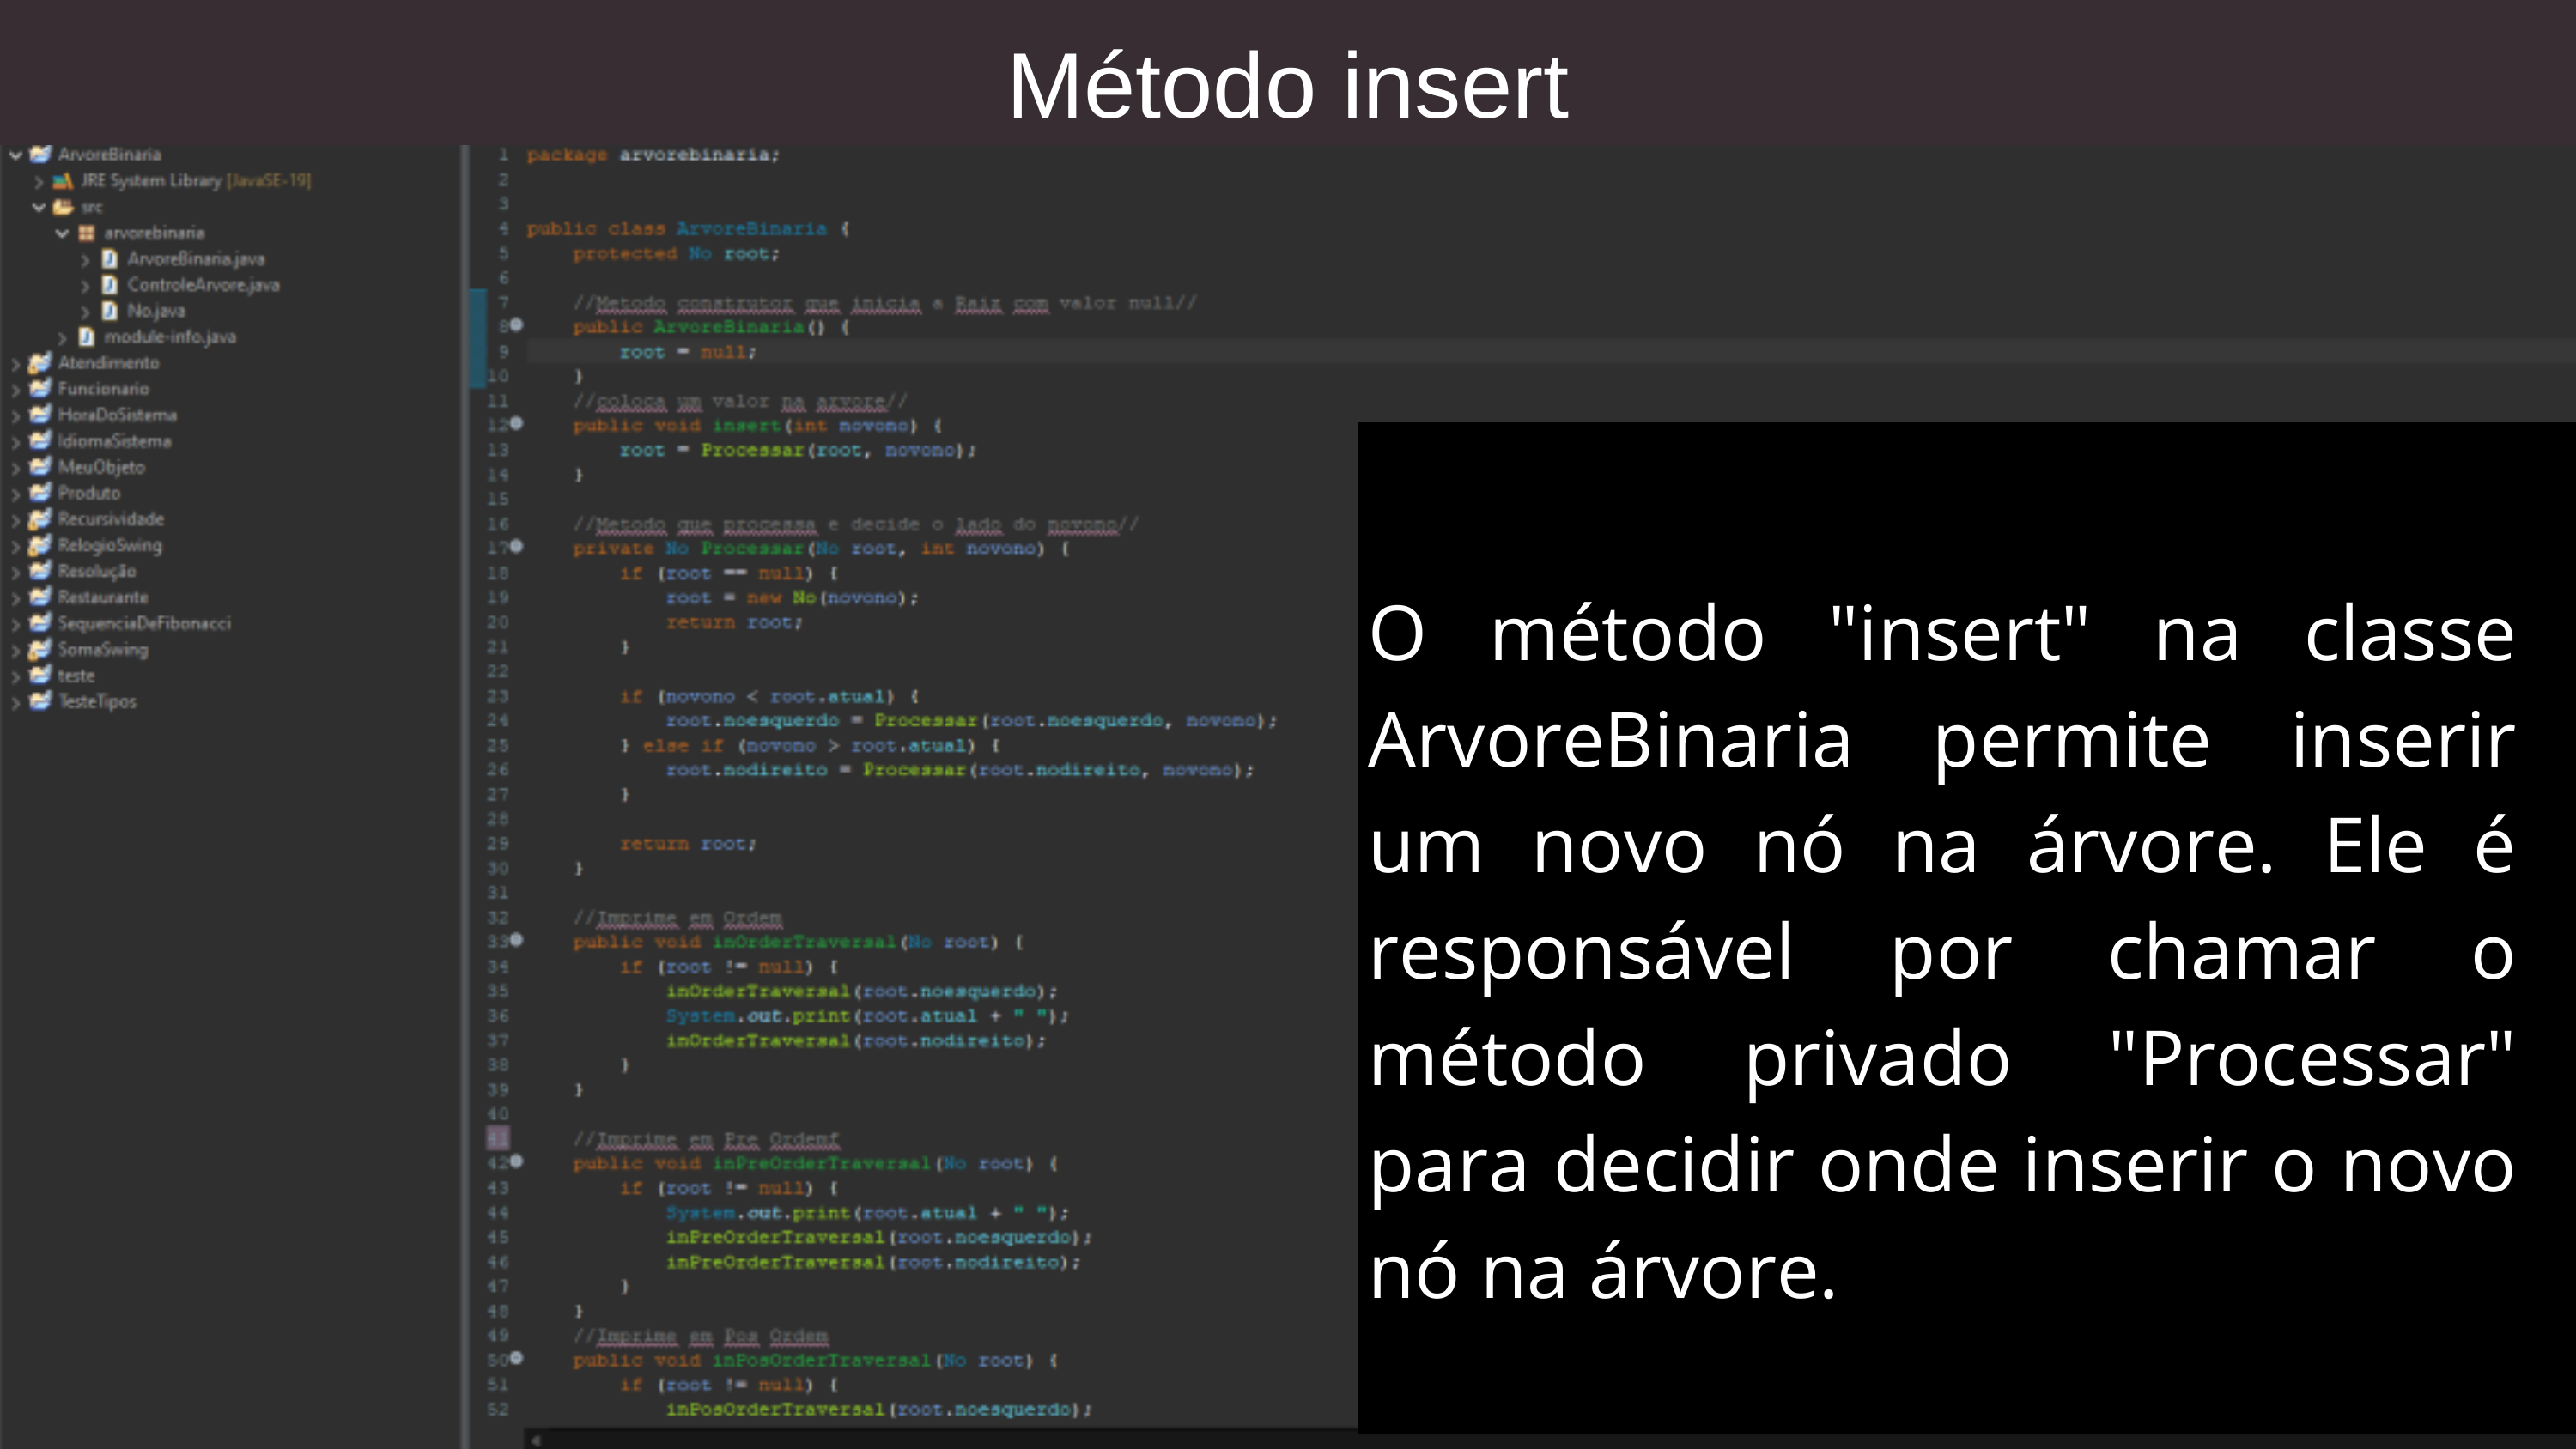

Método insert

O método "insert" na classe ArvoreBinaria permite inserir um novo nó na árvore. Ele é responsável por chamar o método privado "Processar" para decidir onde inserir o novo nó na árvore.